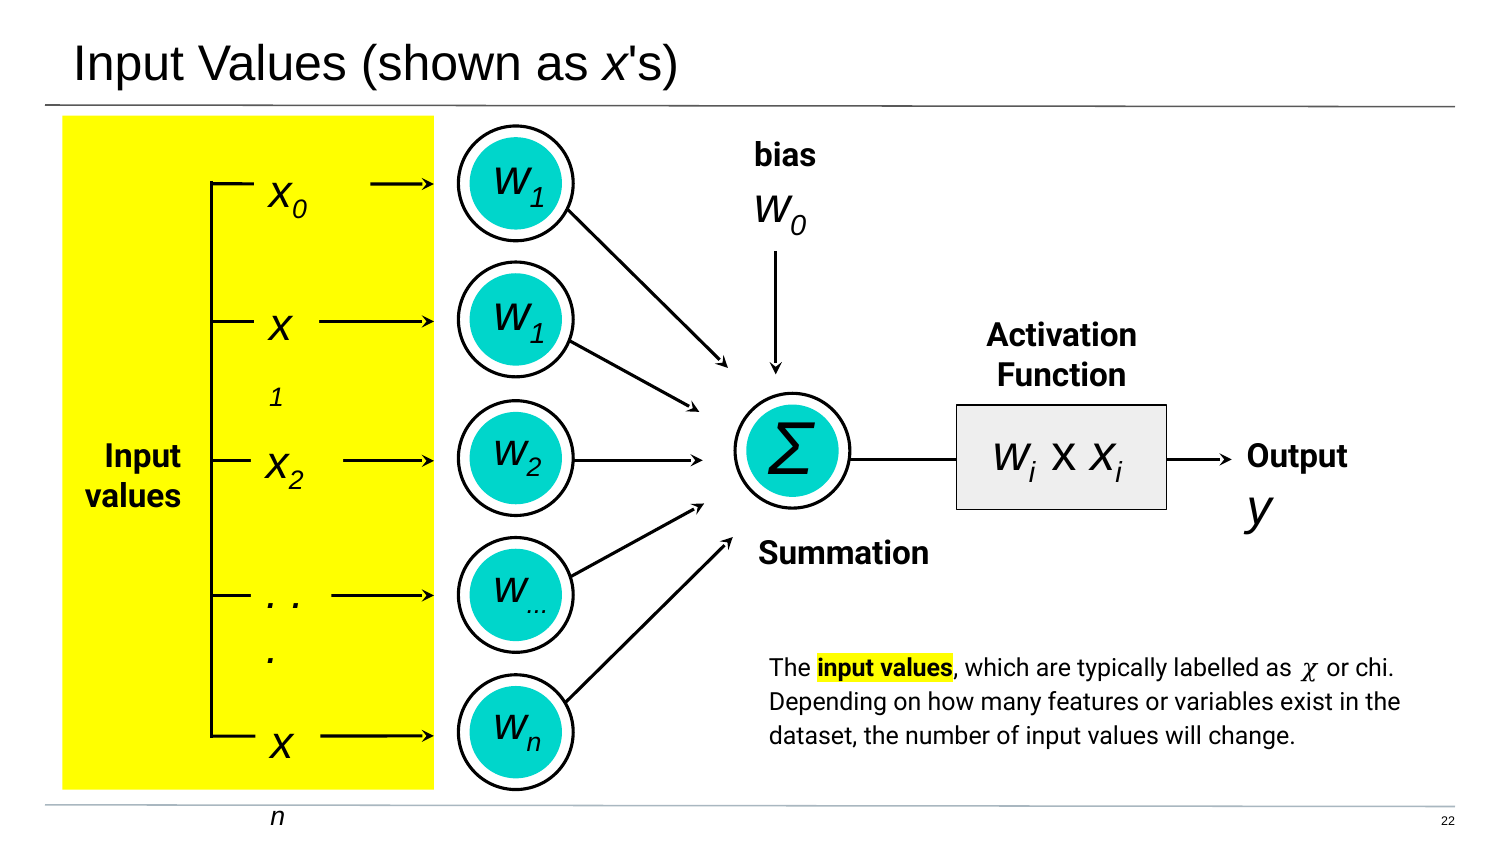

Input Values (shown as x's)

bias
w0

w1

w1

w2
w...
wn

x0

x1
Activation Function
Σ

wi  x xi

x2
Input values
Output
y

Summation

. . .

The input values, which are typically labelled as 𝜒 or chi. Depending on how many features or variables exist in the dataset, the number of input values will change.

xn